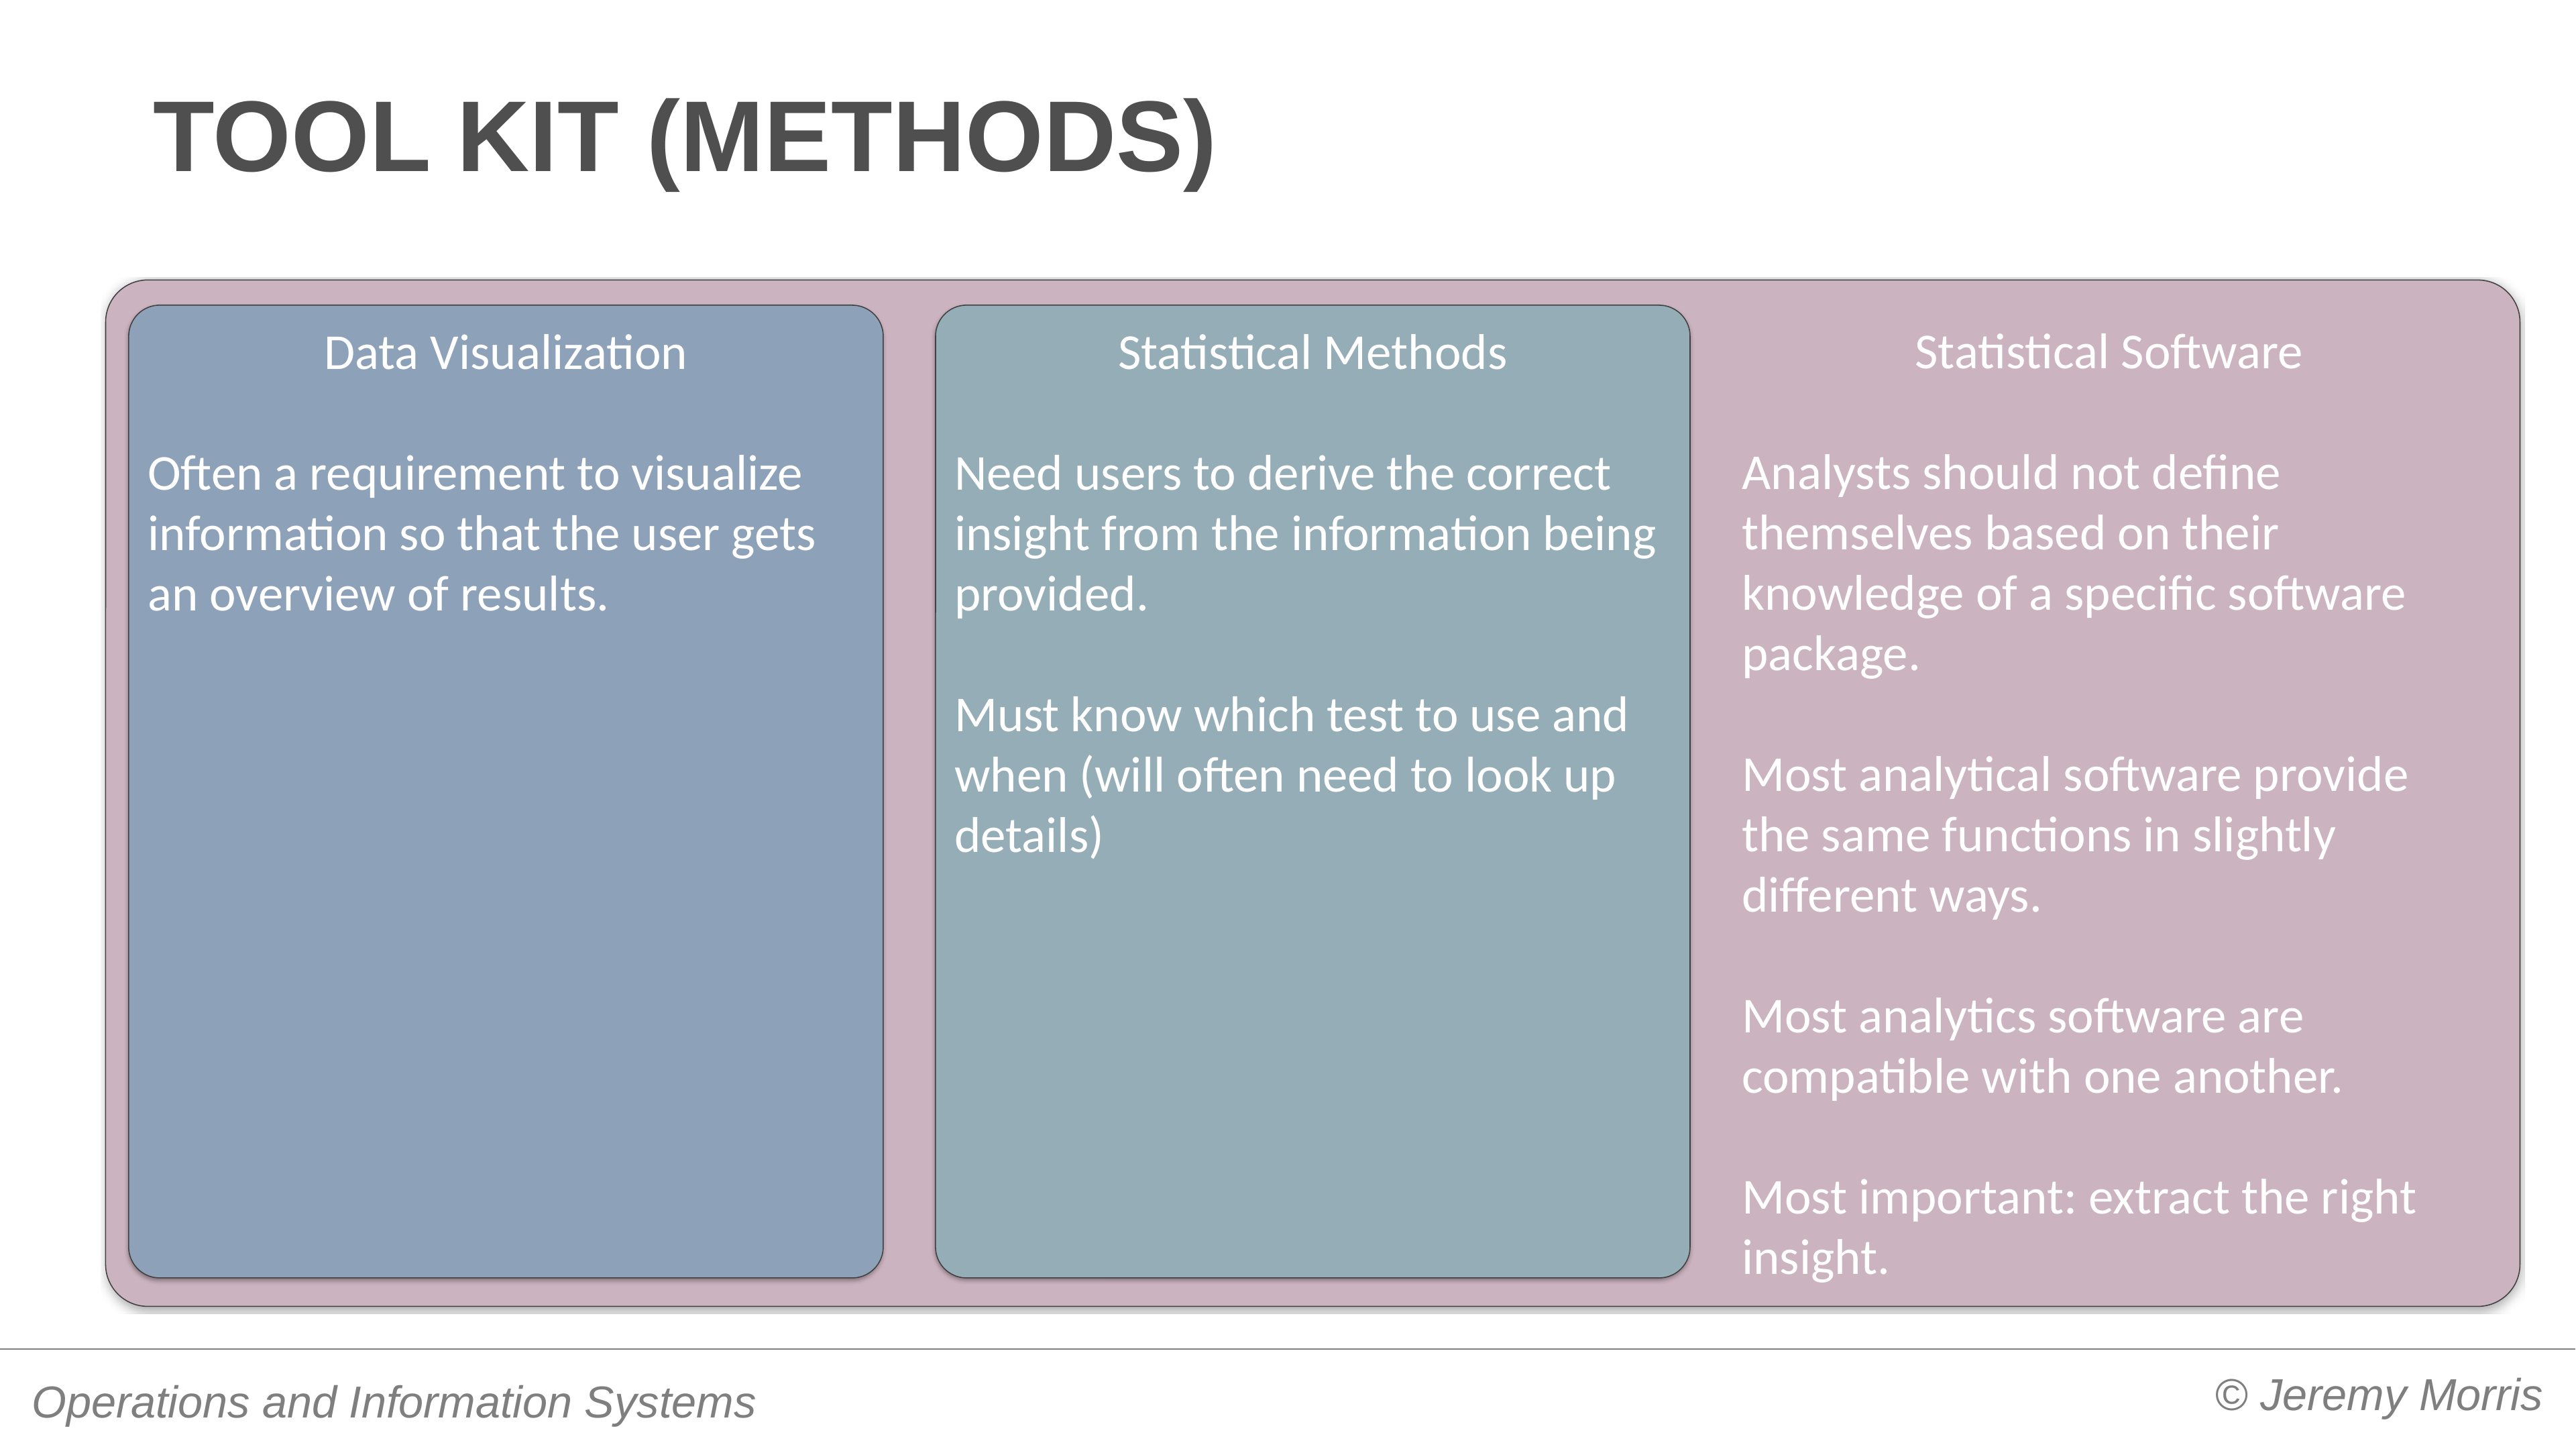

# Tool kit (methods)
Data Visualization
Data Visualization

Often a requirement to visualize information so that the user gets an overview of results.
Statistical Methods

Need users to derive the correct insight from the information being provided.

Must know which test to use and when (will often need to look up details)
Statistical Software

Analysts should not define themselves based on their knowledge of a specific software package.

Most analytical software provide the same functions in slightly different ways.

Most analytics software are compatible with one another.

Most important: extract the right insight.